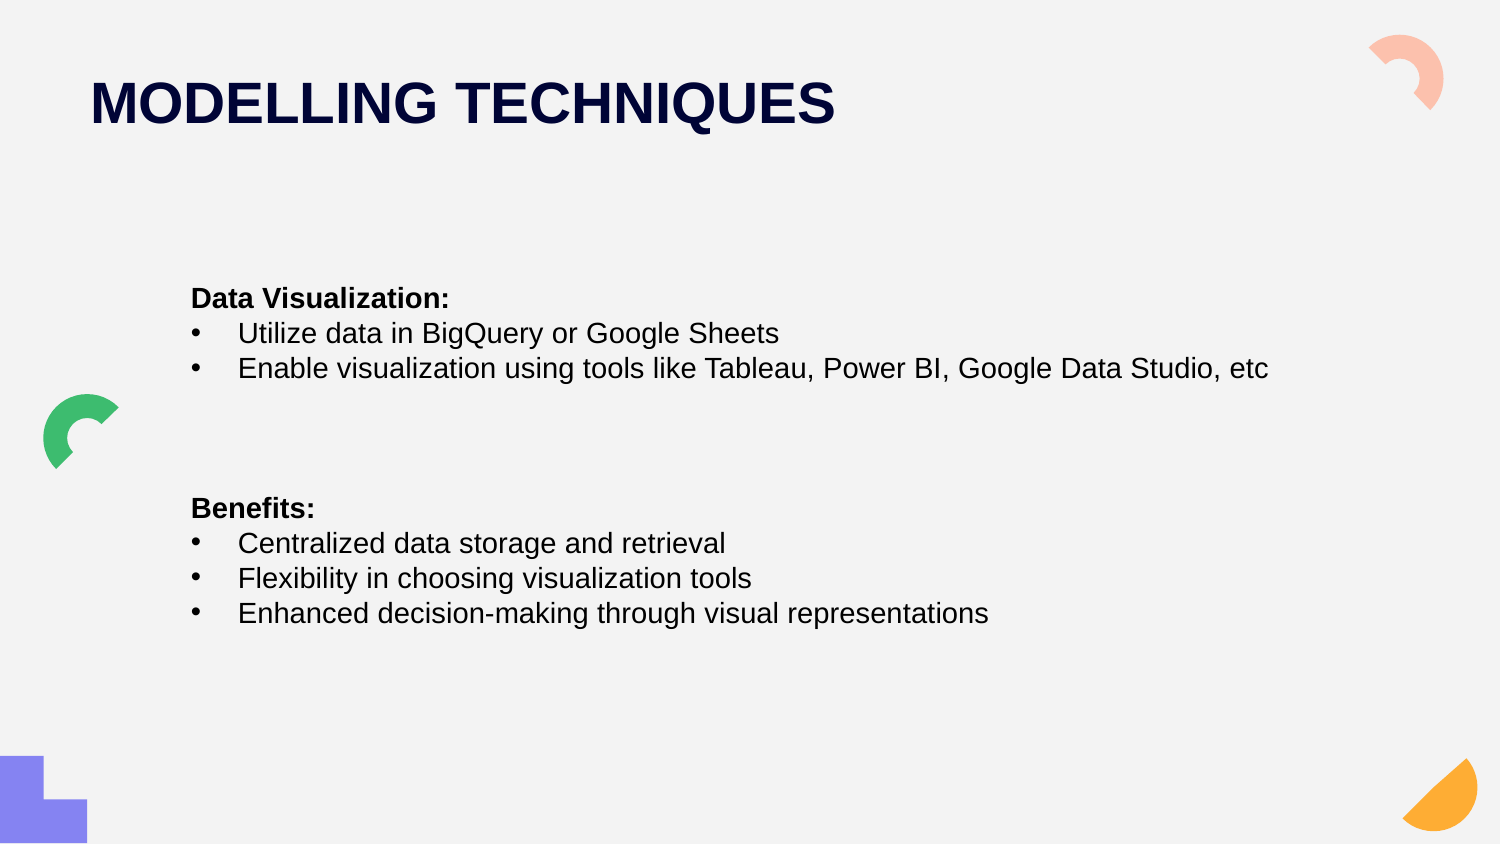

# MODELLING TECHNIQUES
Data Visualization:
Utilize data in BigQuery or Google Sheets
Enable visualization using tools like Tableau, Power BI, Google Data Studio, etc

Benefits:
Centralized data storage and retrieval
Flexibility in choosing visualization tools
Enhanced decision-making through visual representations